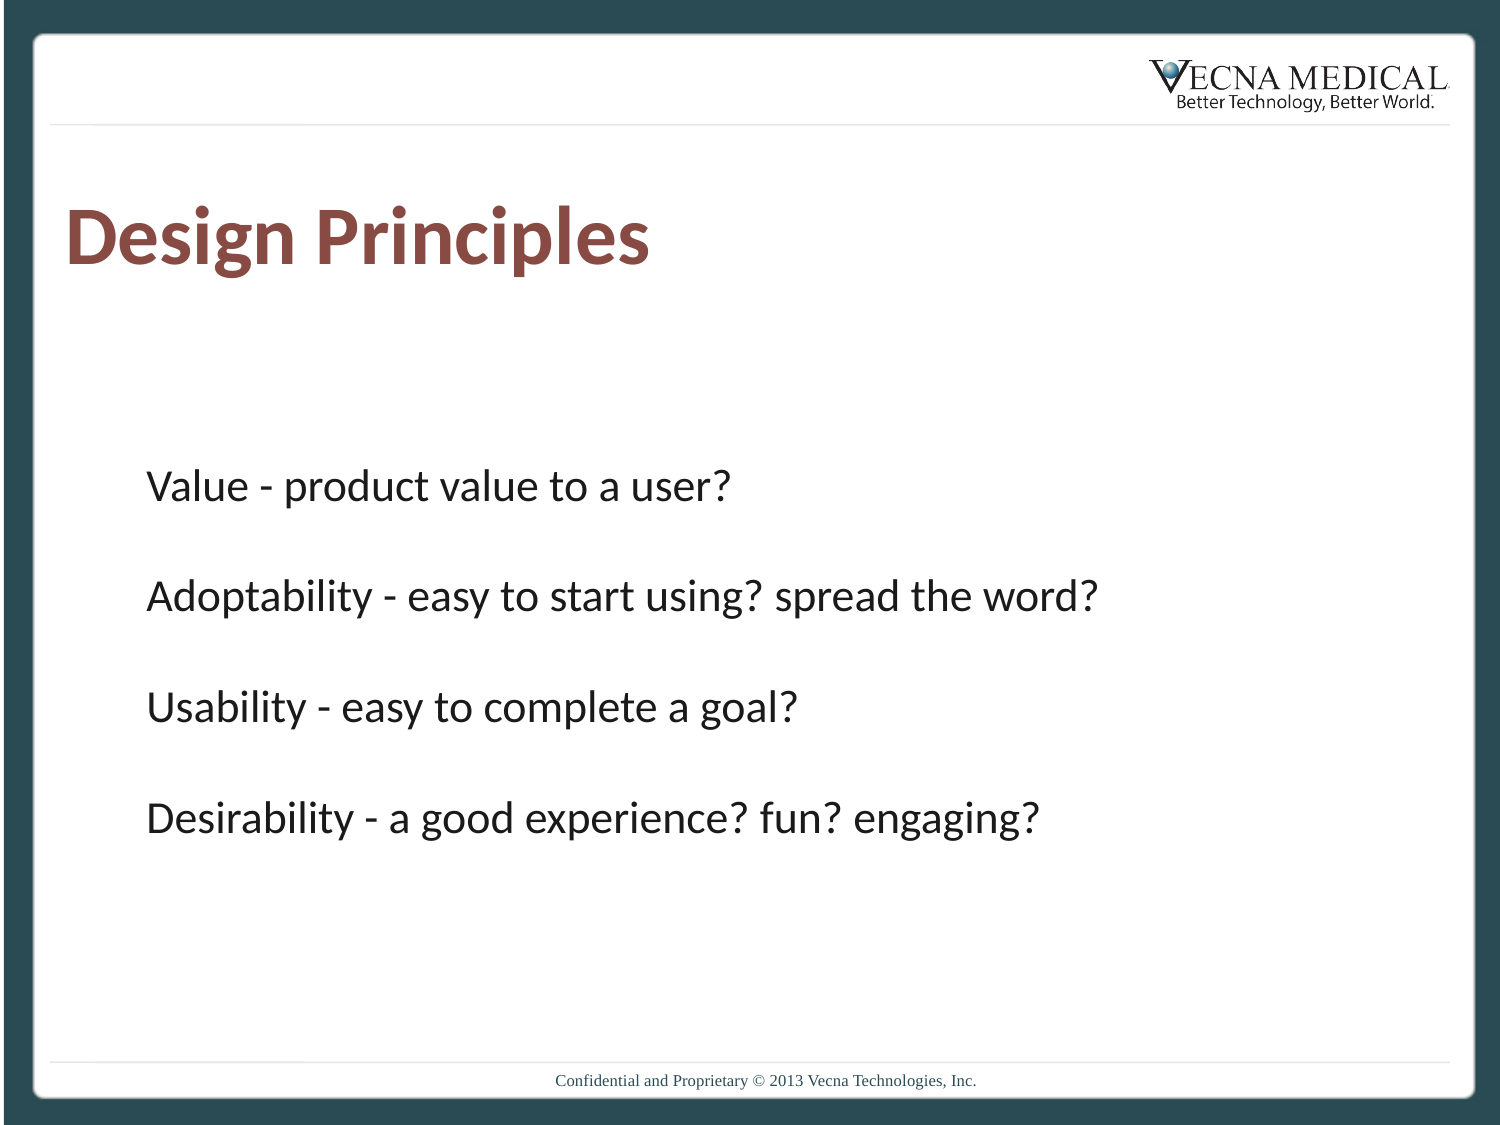

Design Principles
Value - product value to a user?
Adoptability - easy to start using? spread the word?
Usability - easy to complete a goal?
Desirability - a good experience? fun? engaging?